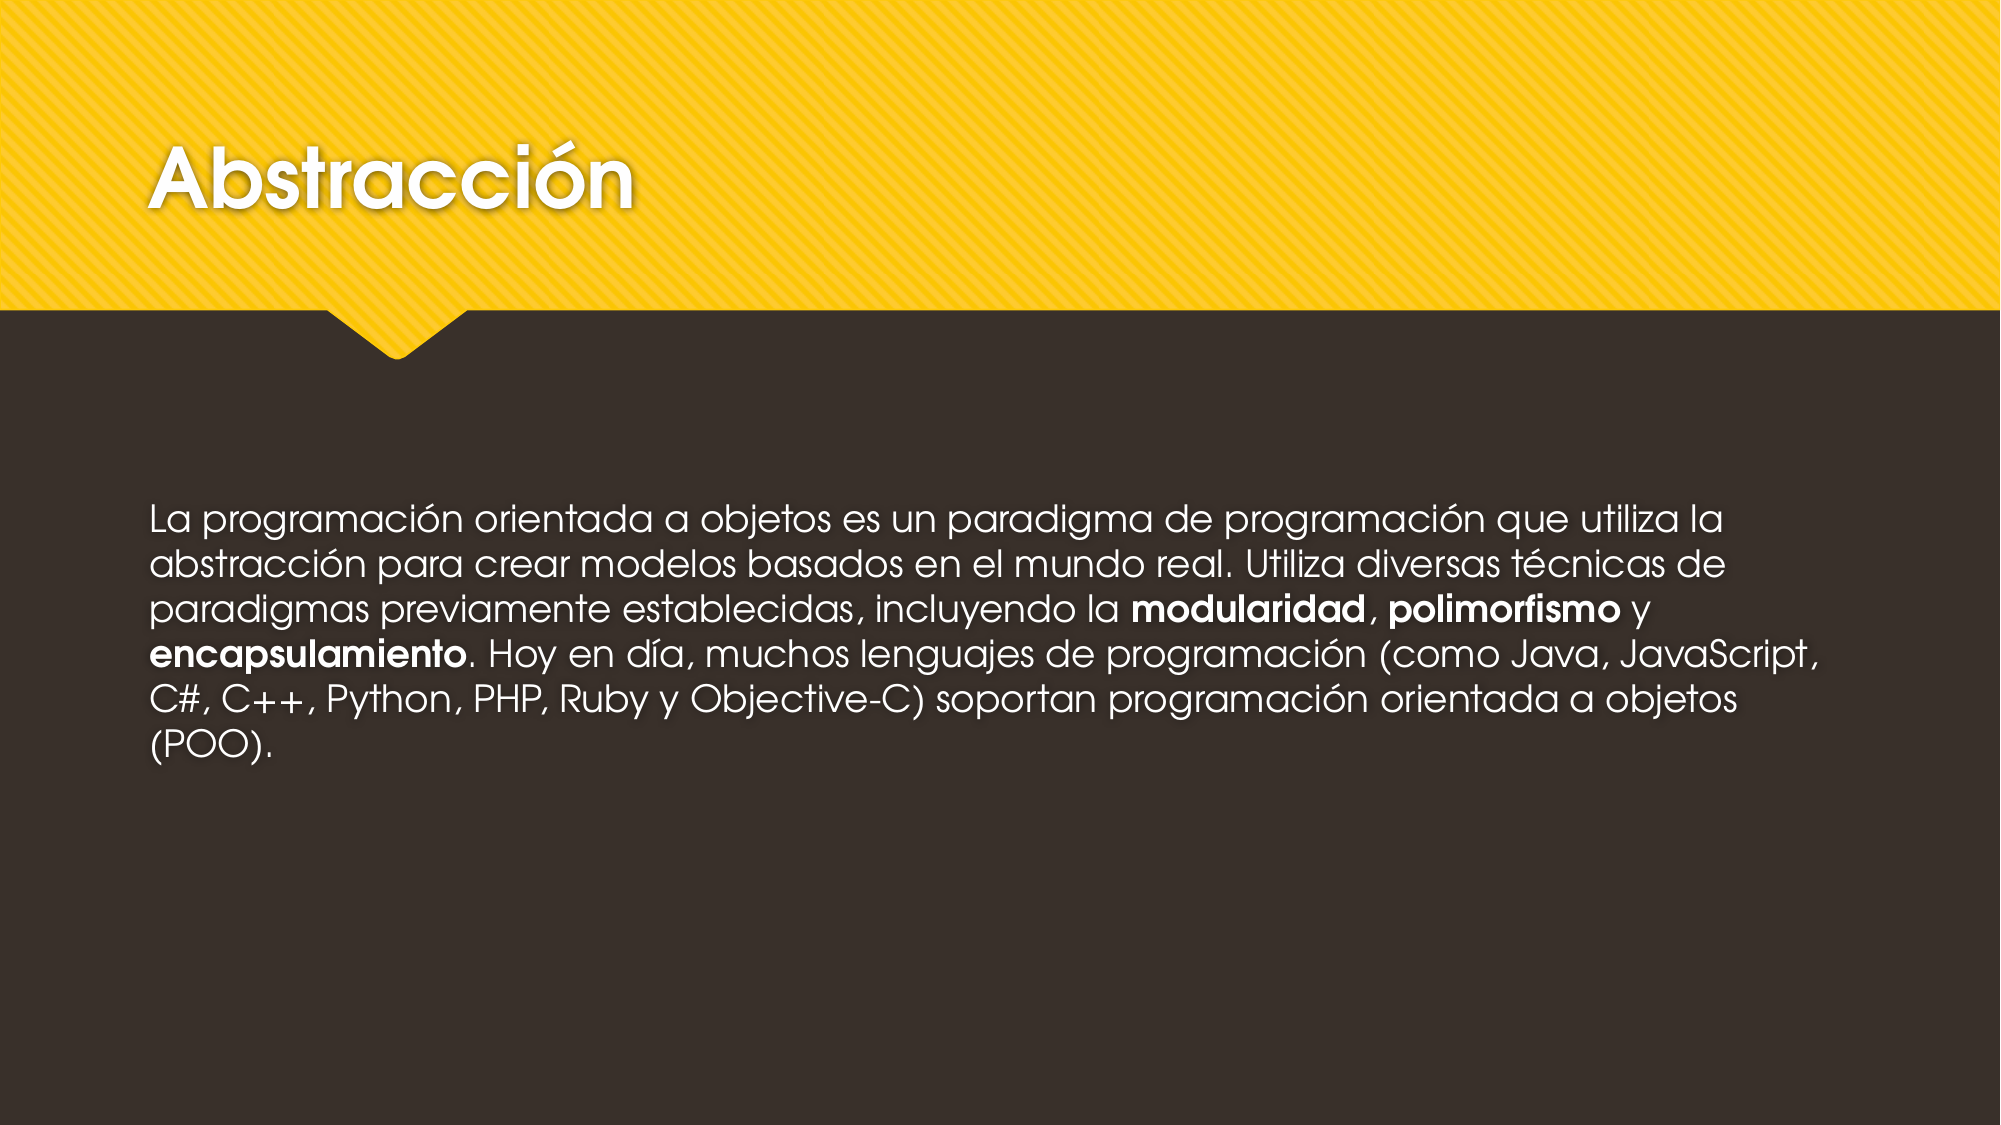

# Abstracción
La programación orientada a objetos es un paradigma de programación que utiliza la abstracción para crear modelos basados ​​en el mundo real. Utiliza diversas técnicas de paradigmas previamente establecidas, incluyendo la modularidad, polimorfismo y encapsulamiento. Hoy en día, muchos lenguajes de programación (como Java, JavaScript, C#, C++, Python, PHP, Ruby y Objective-C) soportan programación orientada a objetos (POO).